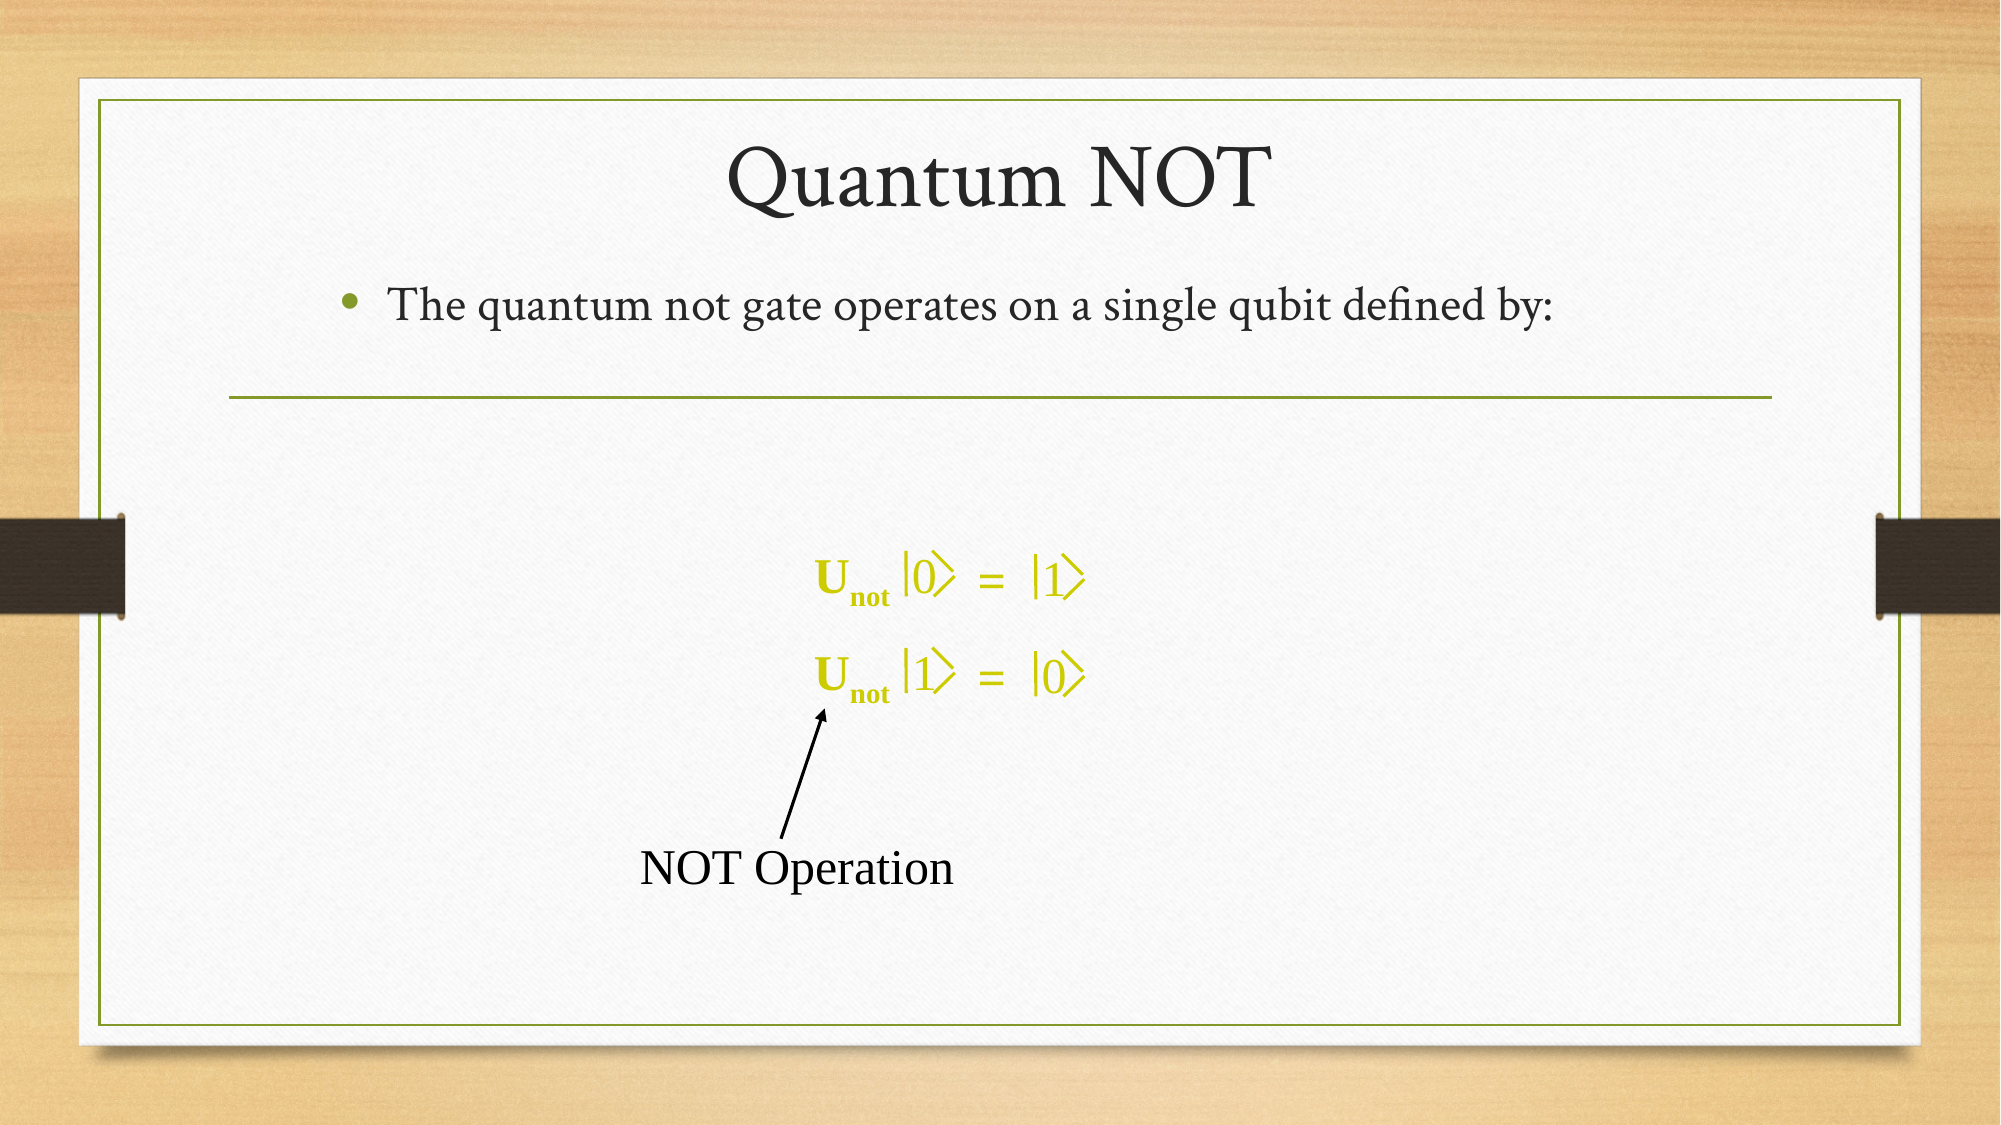

# Quantum NOT
The quantum not gate operates on a single qubit defined by:

Unot
0

1

=
Unot
1

0

=

NOT Operation